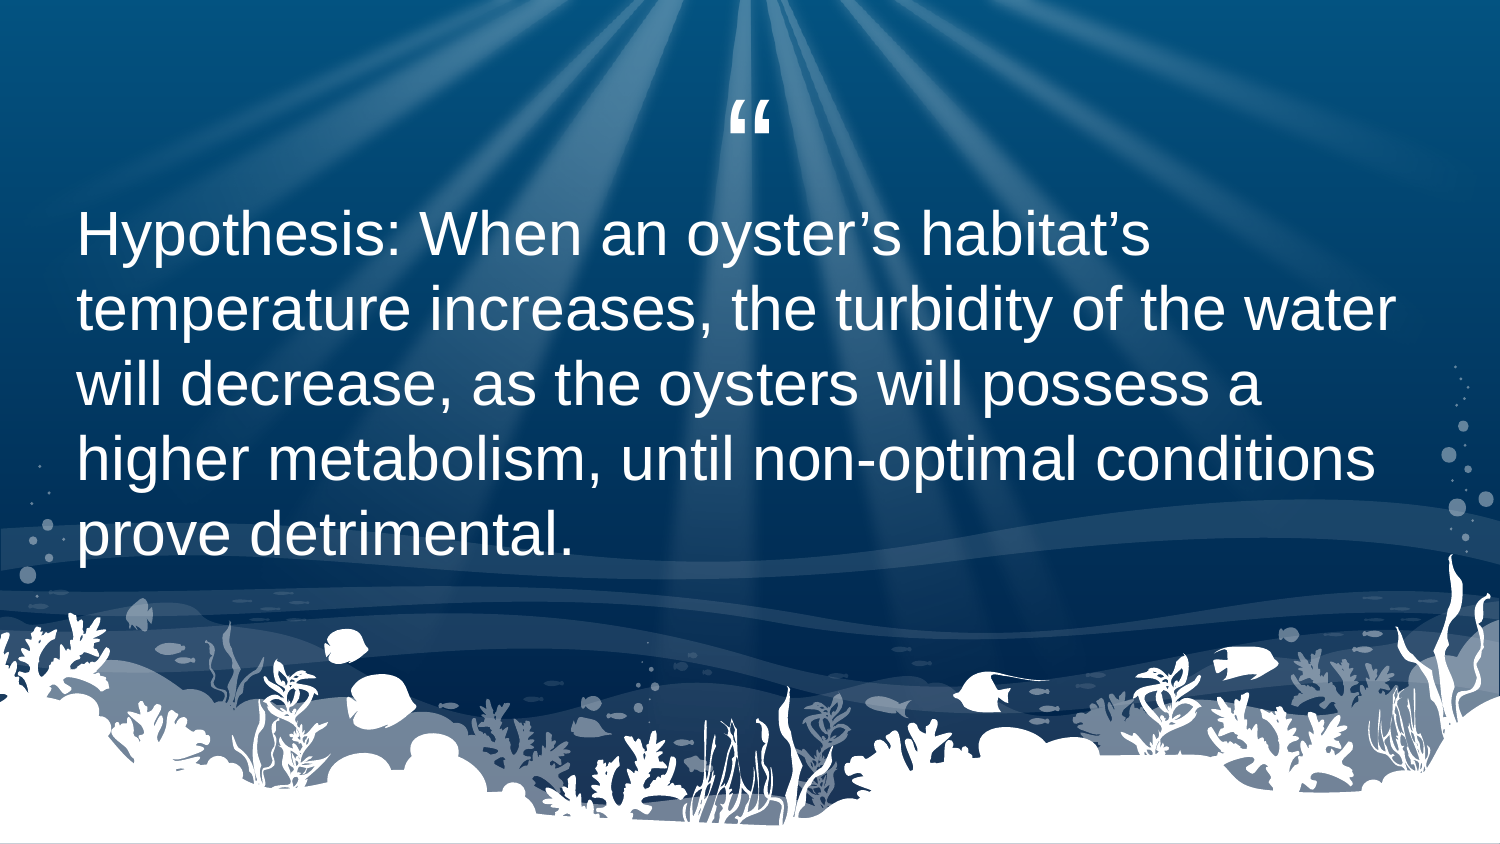

Hypothesis: When an oyster’s habitat’s temperature increases, the turbidity of the water will decrease, as the oysters will possess a higher metabolism, until non-optimal conditions prove detrimental.